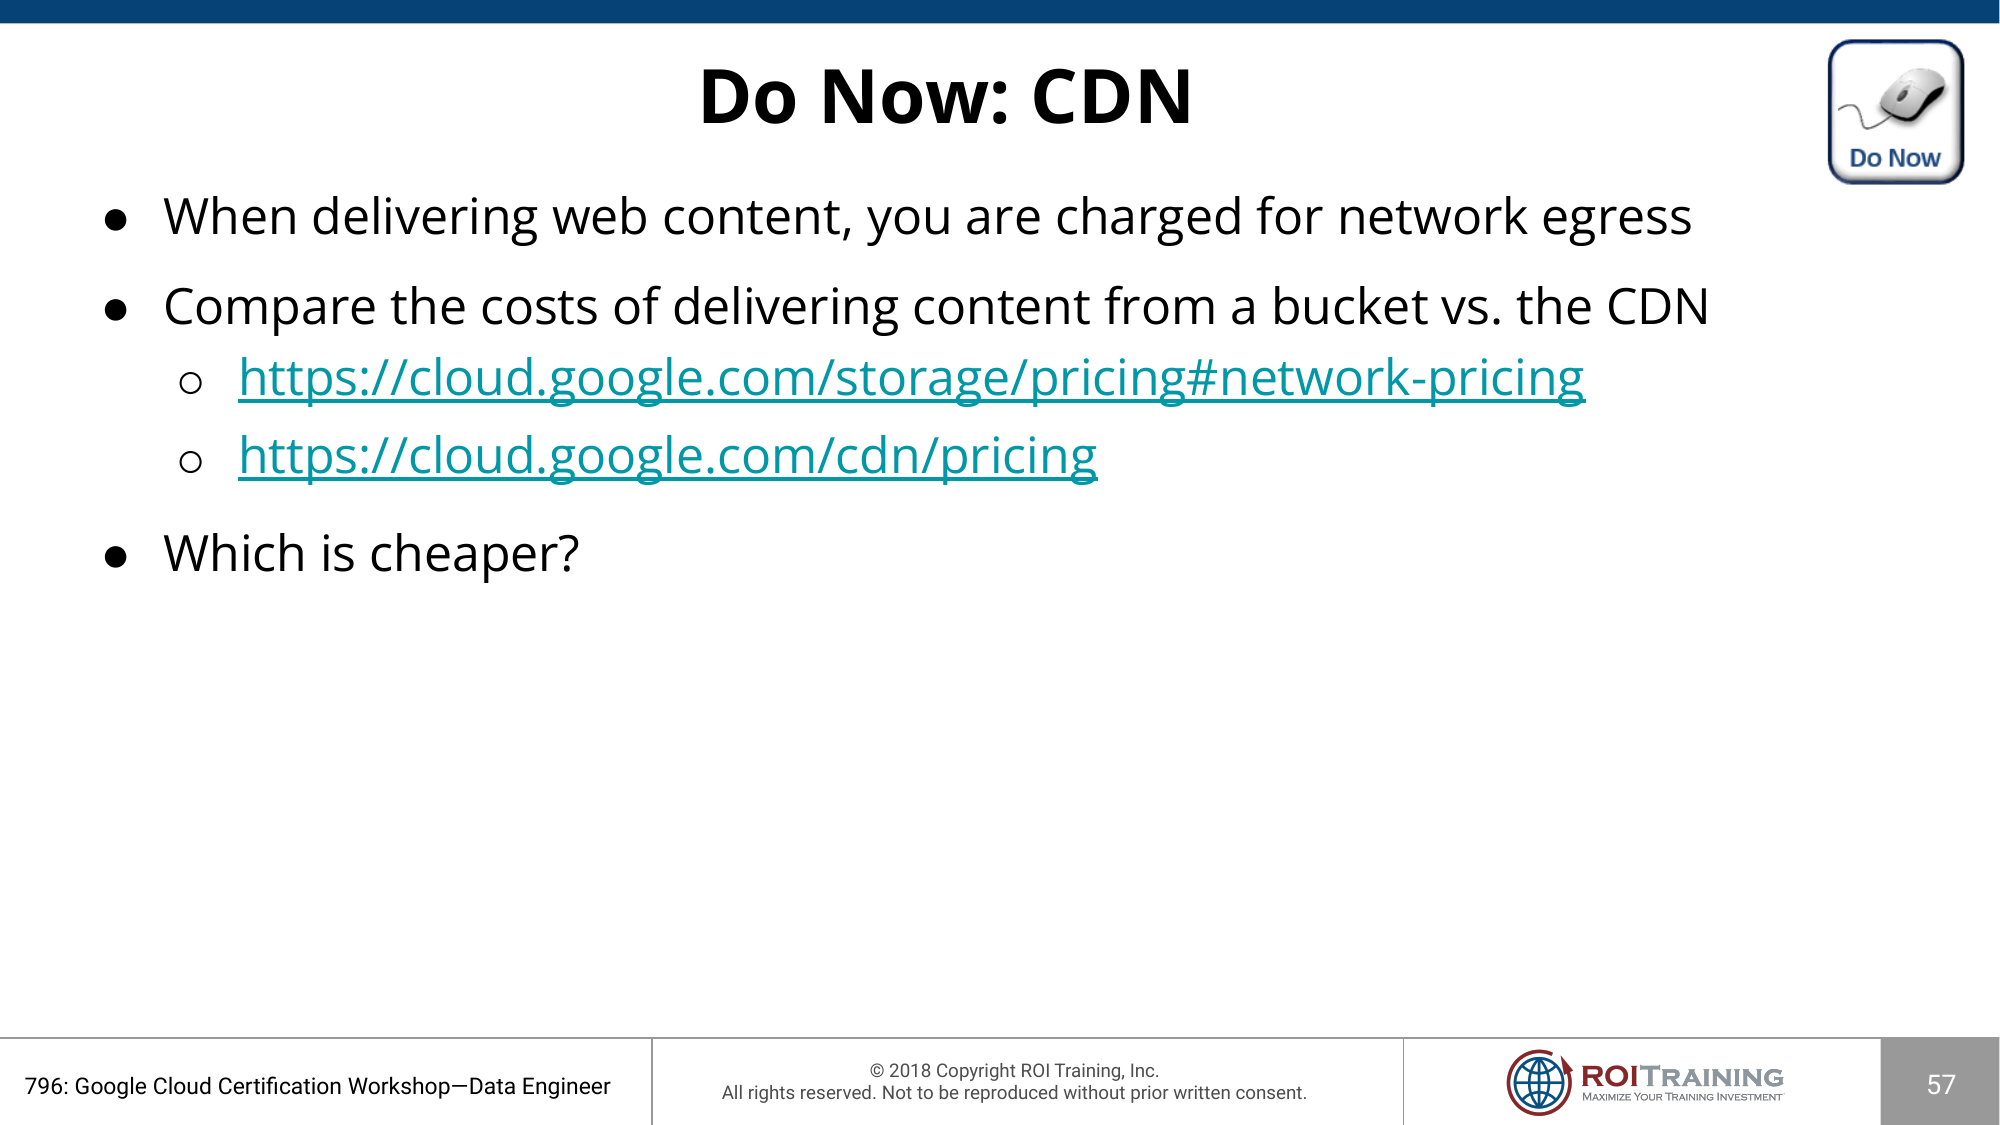

# Do Now: CDN
When delivering web content, you are charged for network egress
Compare the costs of delivering content from a bucket vs. the CDN
https://cloud.google.com/storage/pricing#network-pricing
https://cloud.google.com/cdn/pricing
Which is cheaper?